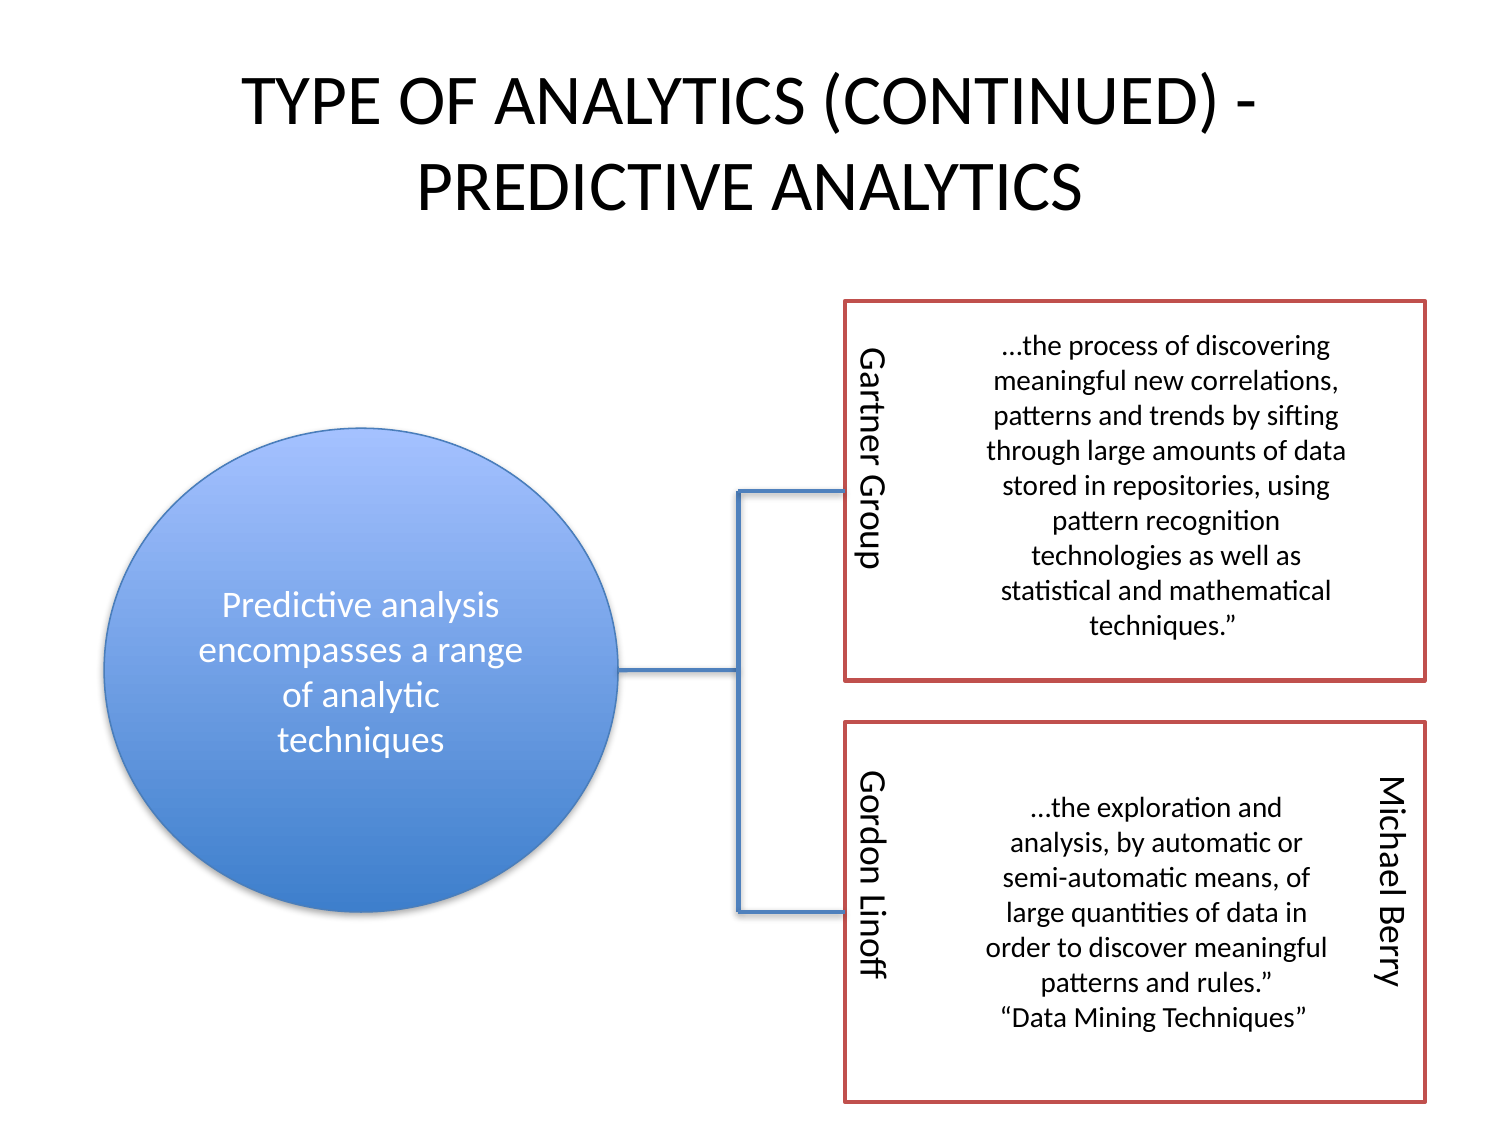

# TYPE OF ANALYTICS (CONTINUED) - PREDICTIVE ANALYTICS

…the process of discovering
meaningful new correlations,
patterns and trends by sifting
through large amounts of data
stored in repositories, using
pattern recognition
technologies as well as
statistical and mathematical
techniques.”
Predictive analysis encompasses a range of analytic techniques
Gartner Group

…the exploration and
analysis, by automatic or
semi-automatic means, of
large quantities of data in
order to discover meaningful
patterns and rules.”
“Data Mining Techniques”
Gordon Linoff
Michael Berry